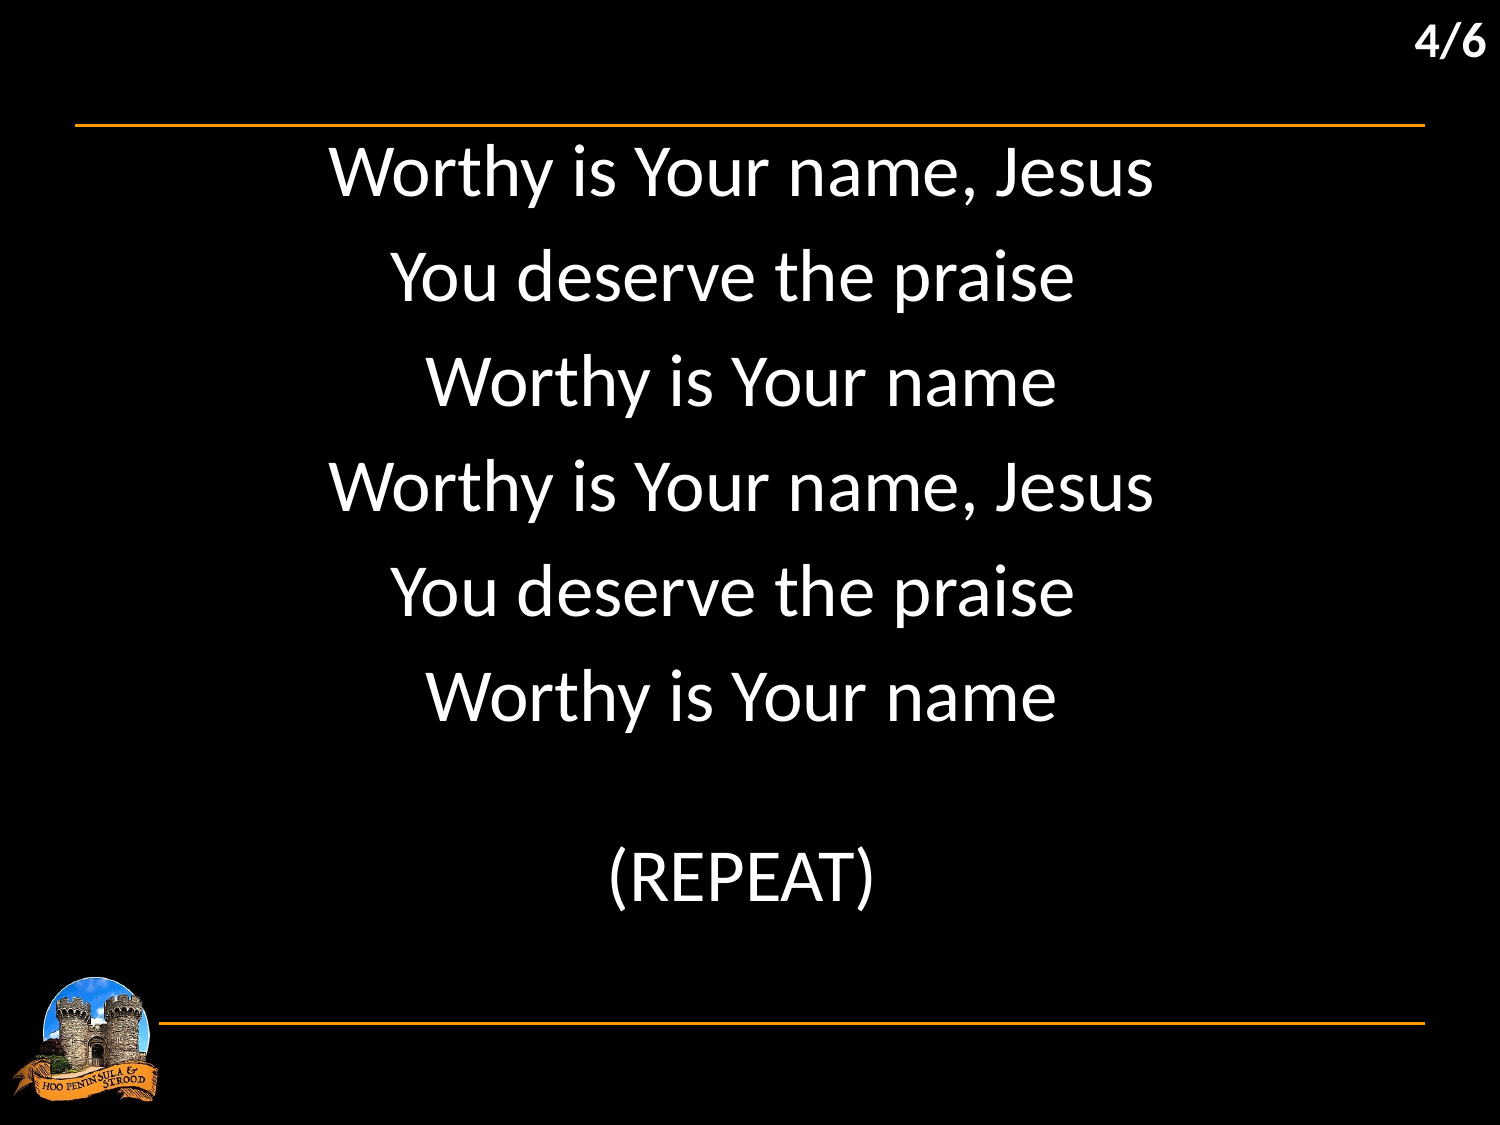

4/6
Worthy is Your name, Jesus
You deserve the praise
Worthy is Your name
Worthy is Your name, Jesus
You deserve the praise
Worthy is Your name
(REPEAT)